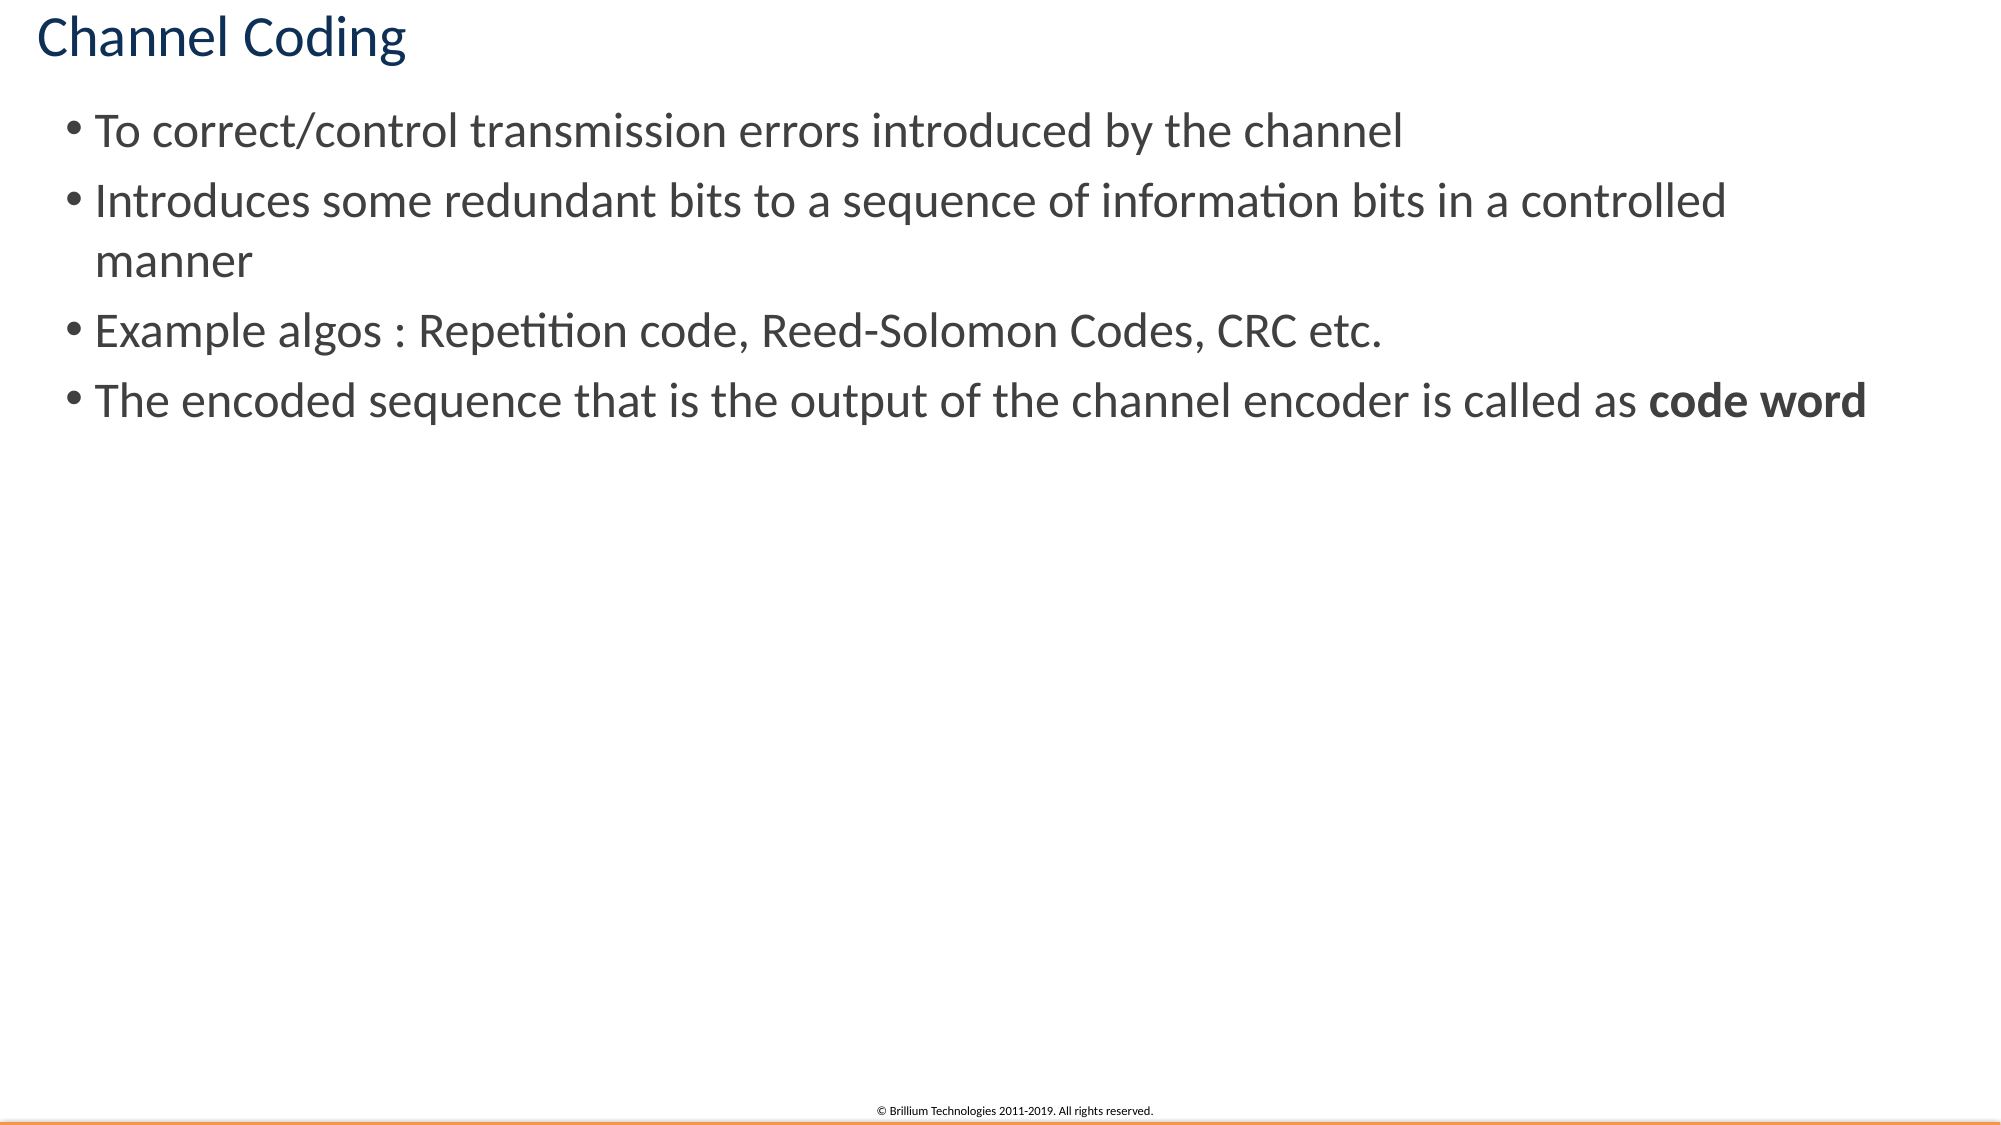

# Channel Coding
To correct/control transmission errors introduced by the channel
Introduces some redundant bits to a sequence of information bits in a controlled manner
Example algos : Repetition code, Reed-Solomon Codes, CRC etc.
The encoded sequence that is the output of the channel encoder is called as code word